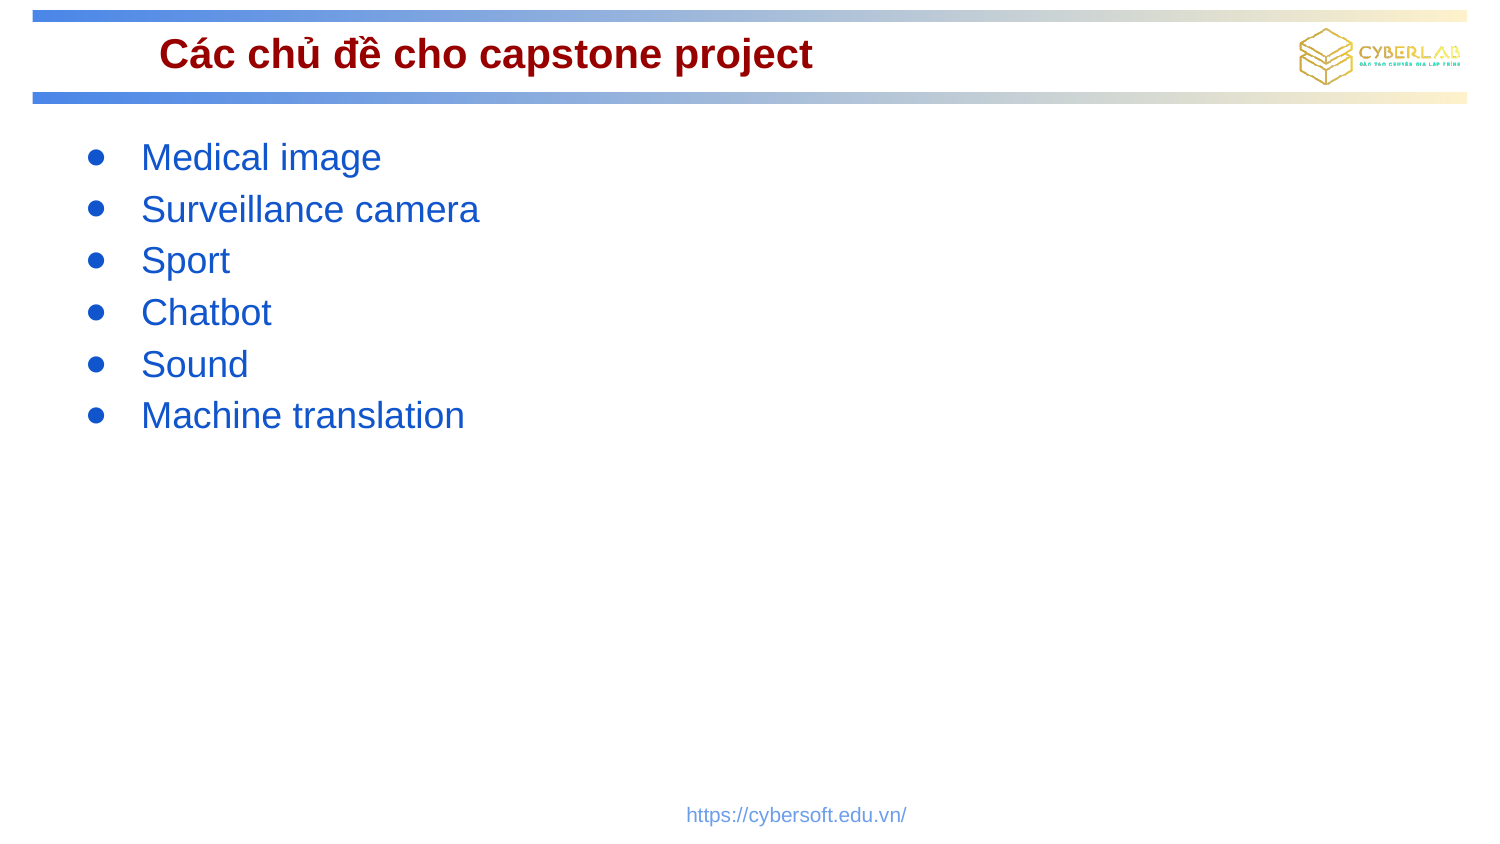

# Các chủ đề cho capstone project
Medical image
Surveillance camera
Sport
Chatbot
Sound
Machine translation